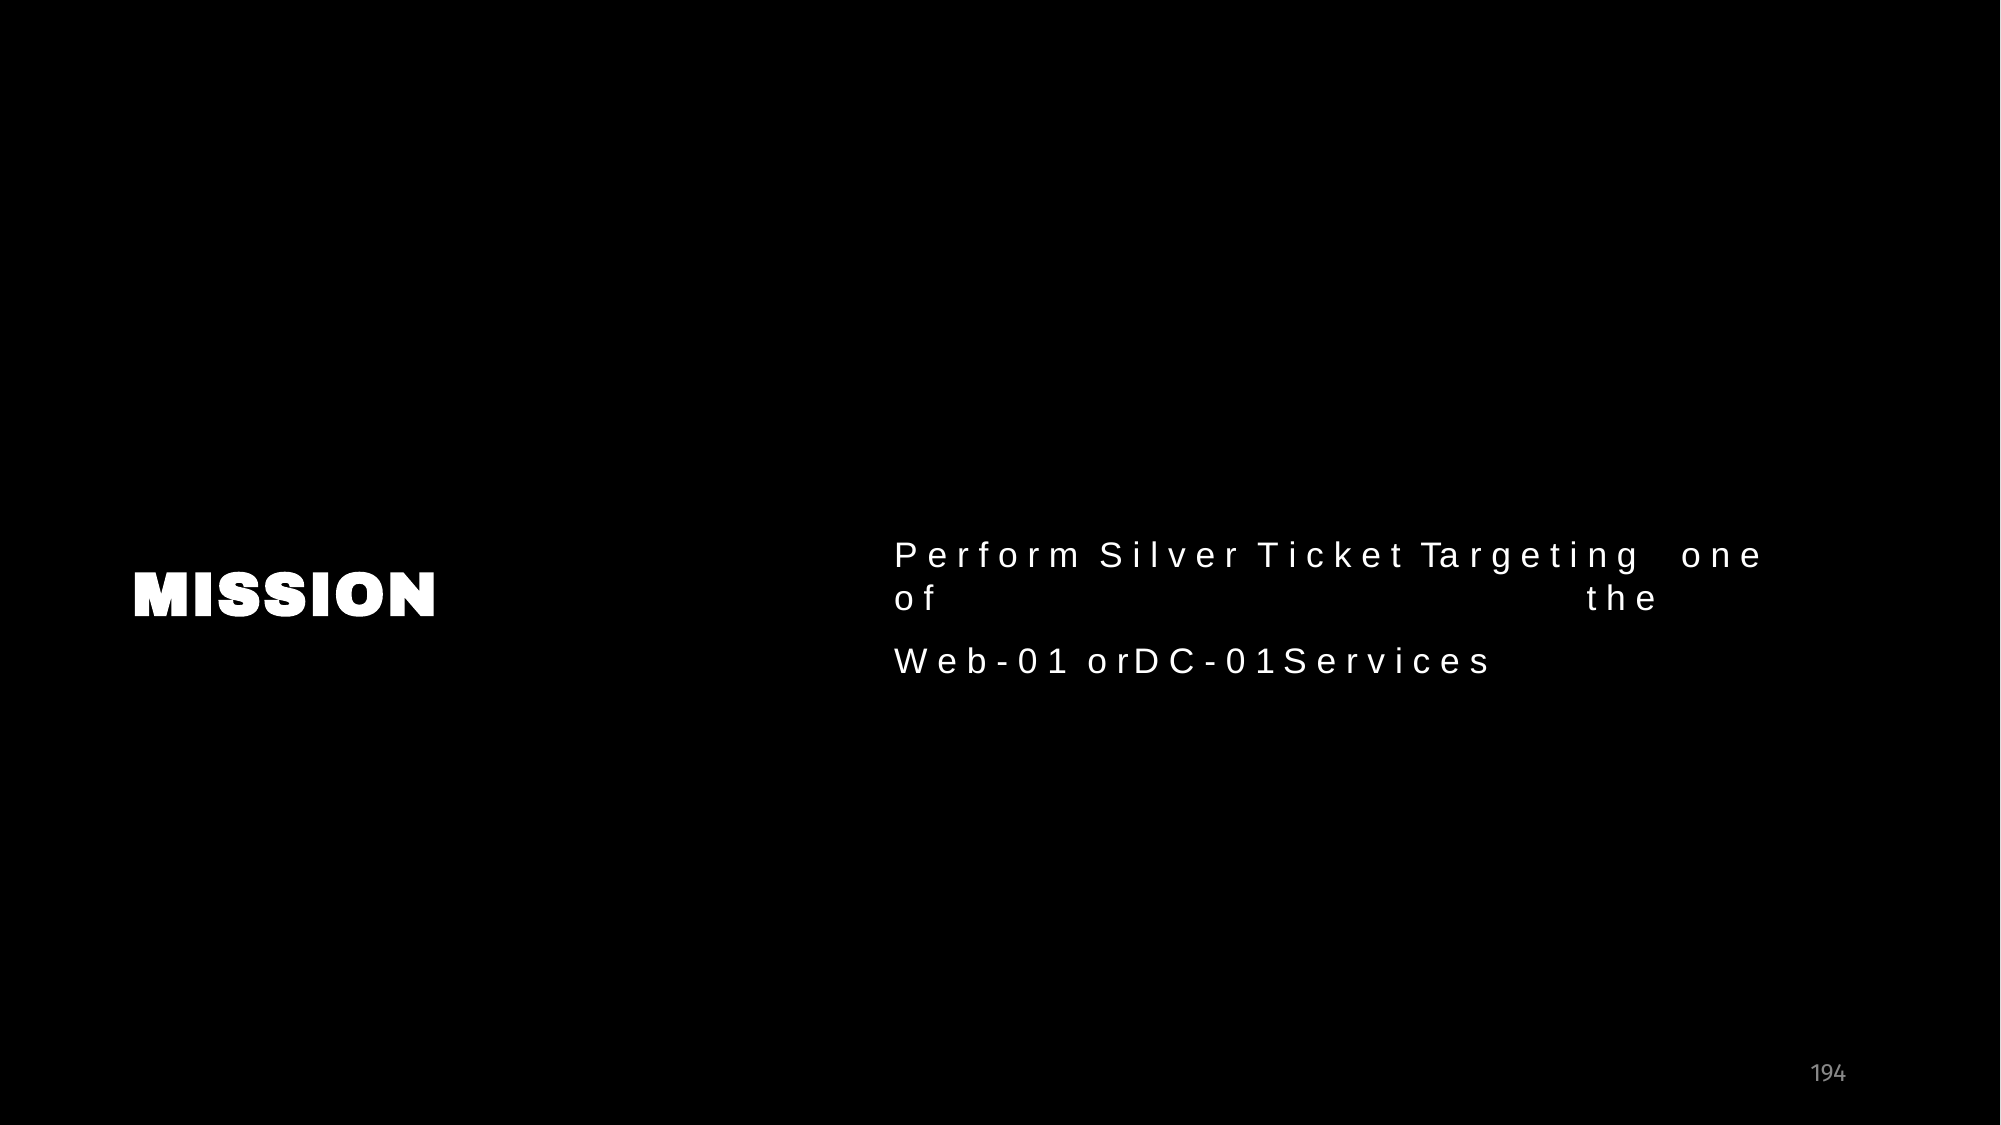

P e r f o r m  S i l v e r  T i c k e t Ta r g e t i n g	o n e	o f	t h e
W e b - 0 1  o r	D C - 0 1	S e r v i c e s
MISSION
194